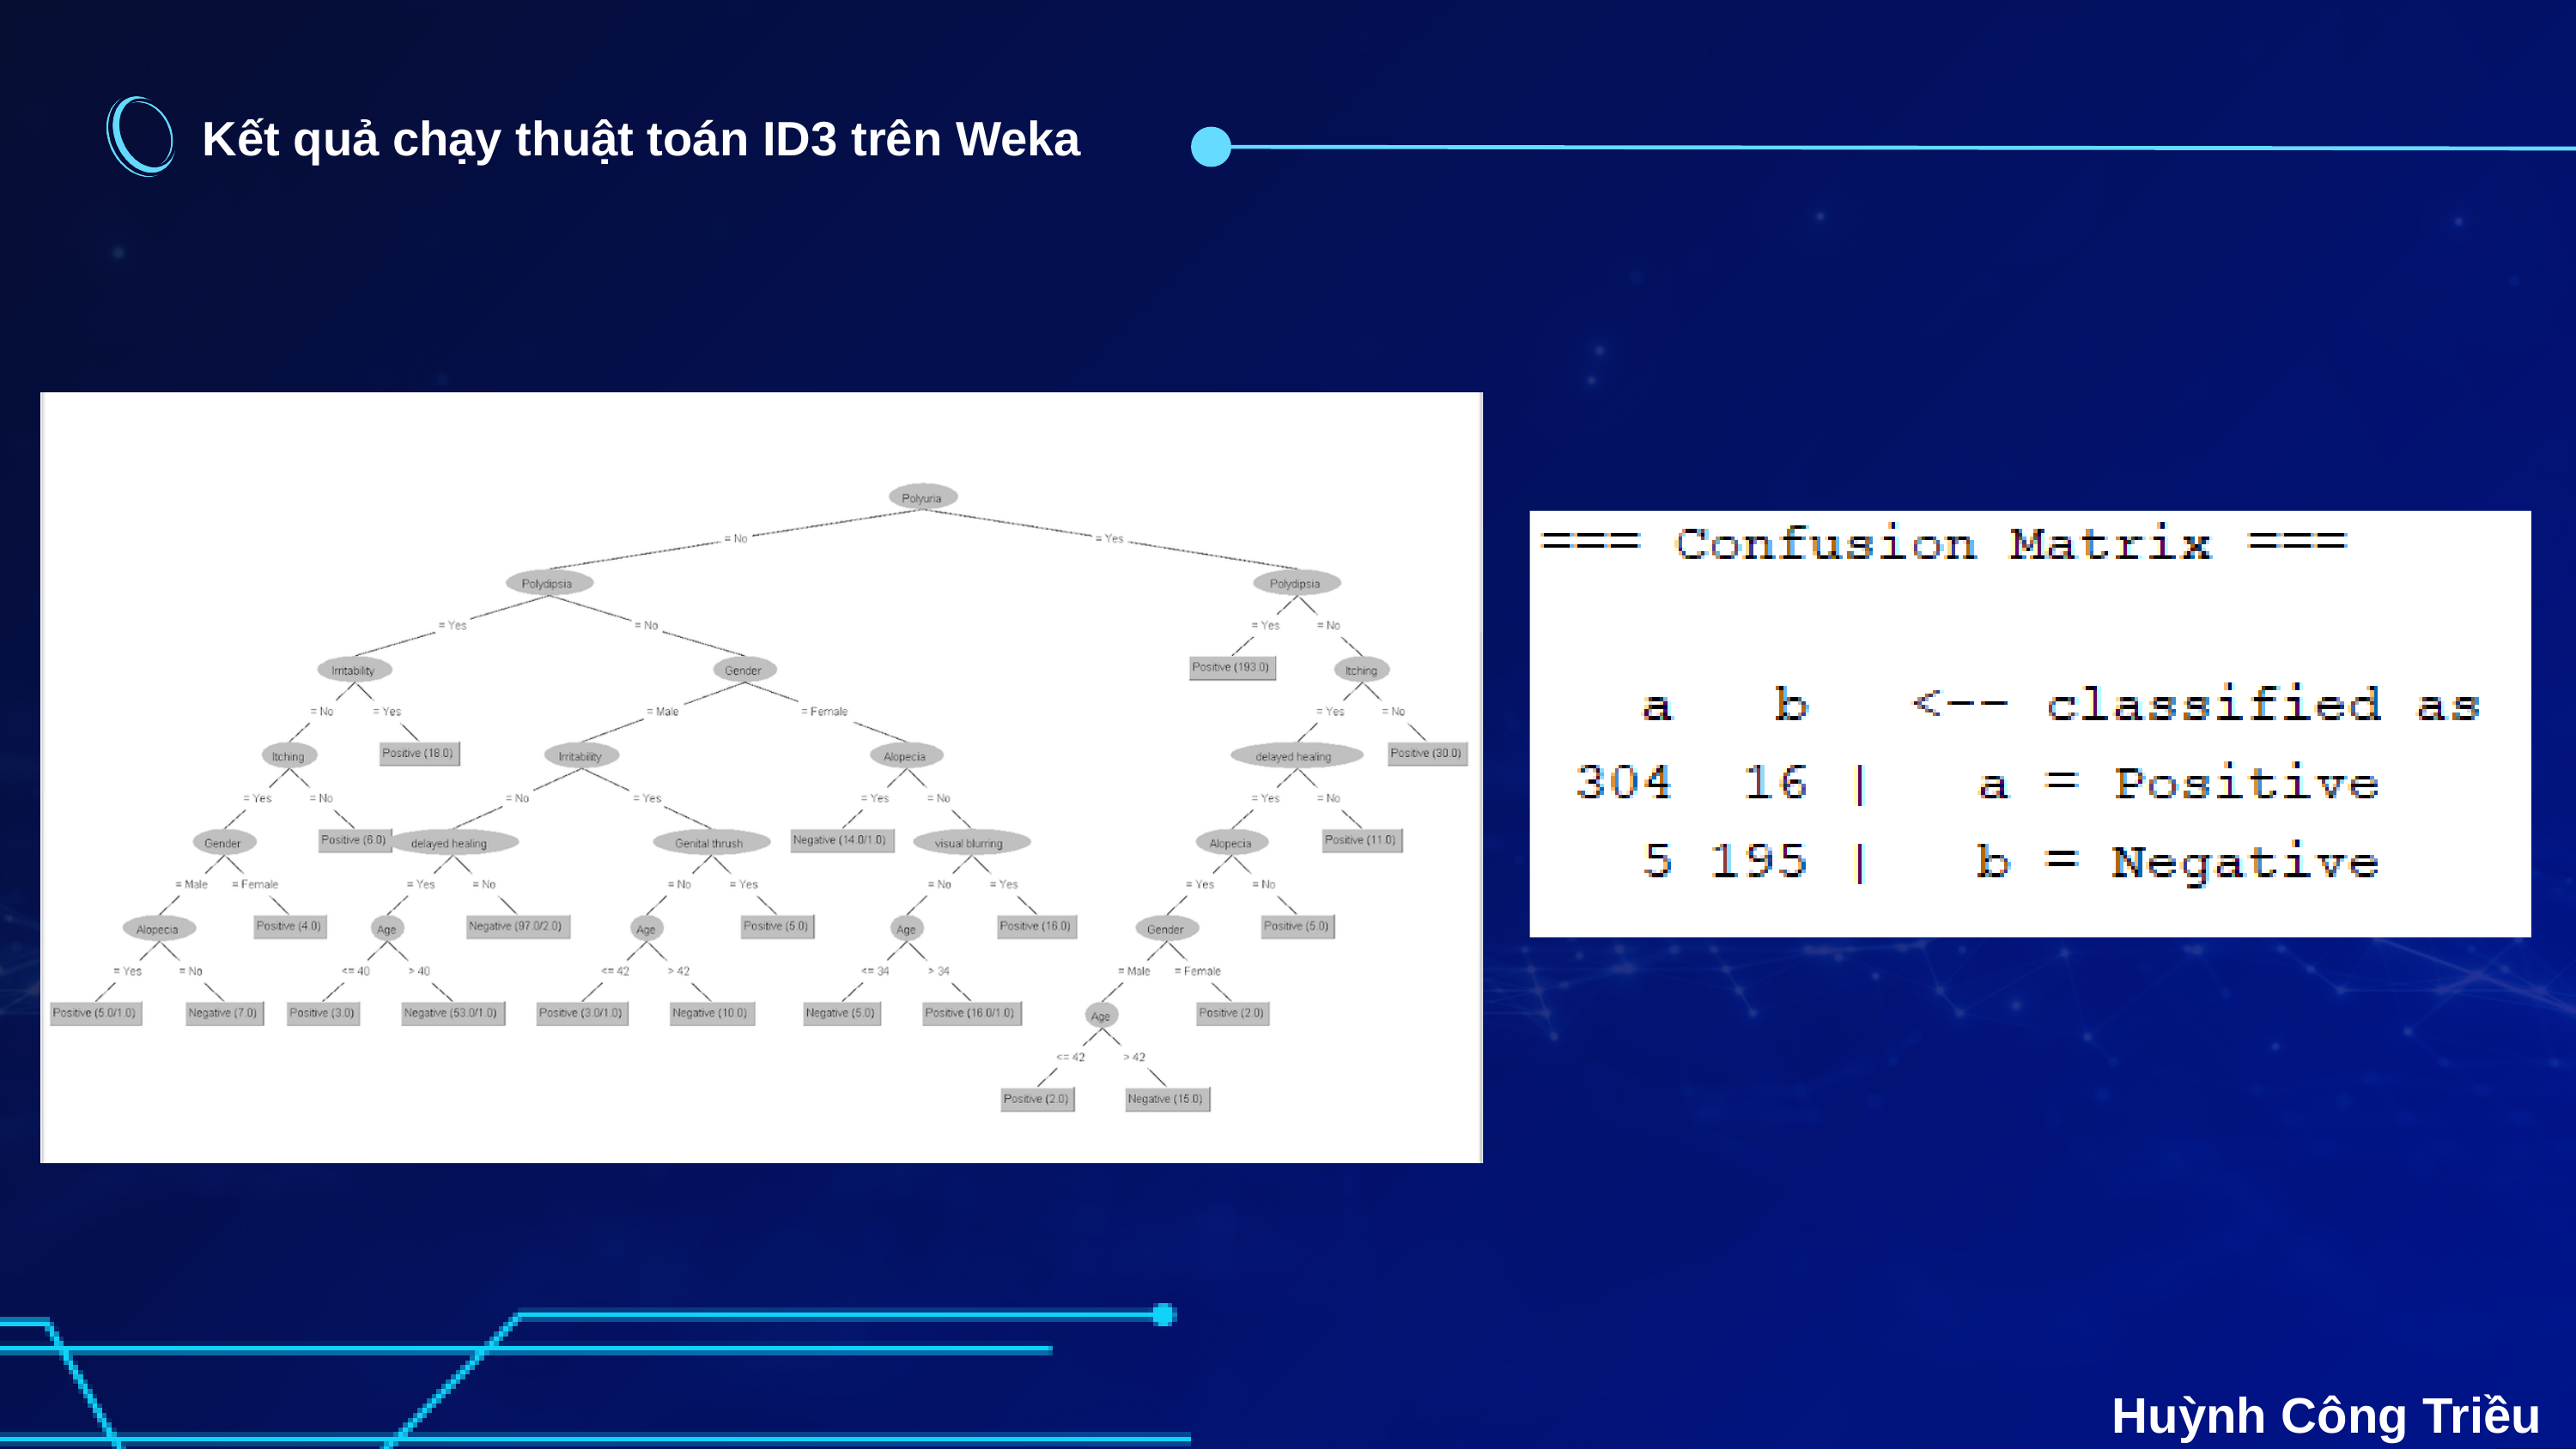

Kết quả chạy thuật toán ID3 trên Weka

Huỳnh Công Triều